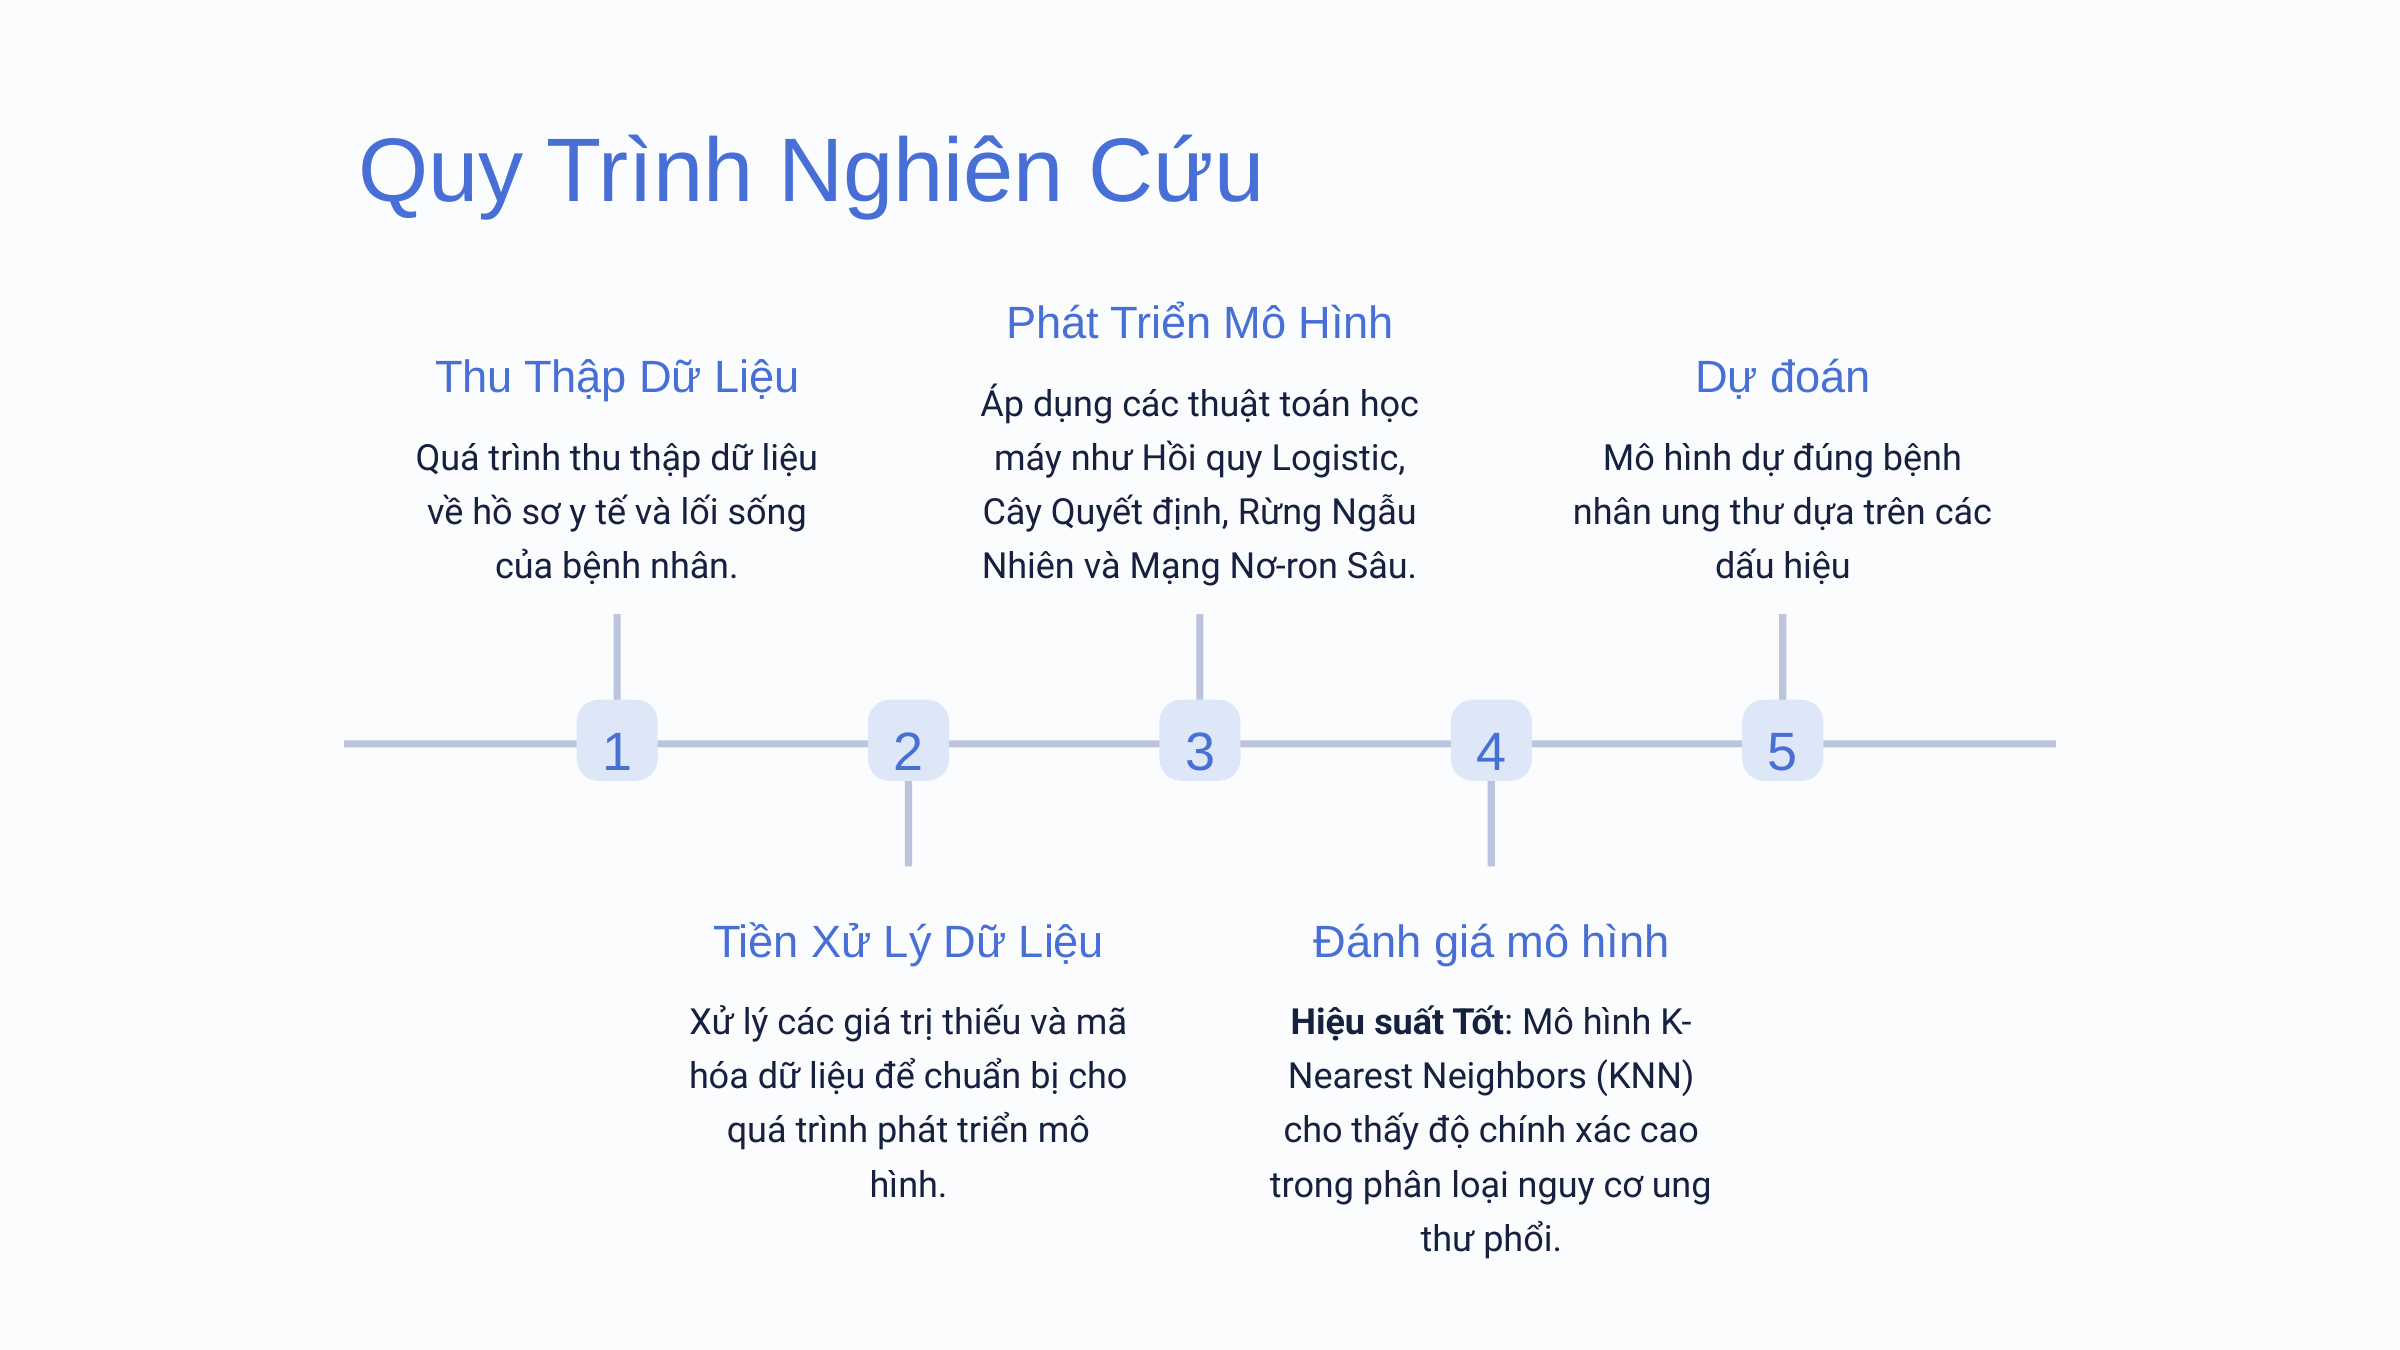

Quy Trình Nghiên Cứu
Phát Triển Mô Hình
Thu Thập Dữ Liệu
Dự đoán
Áp dụng các thuật toán học máy như Hồi quy Logistic, Cây Quyết định, Rừng Ngẫu Nhiên và Mạng Nơ-ron Sâu.
Quá trình thu thập dữ liệu về hồ sơ y tế và lối sống của bệnh nhân.
Mô hình dự đúng bệnh nhân ung thư dựa trên các dấu hiệu

1
2
3
4
5

Tiền Xử Lý Dữ Liệu
Đánh giá mô hình
Xử lý các giá trị thiếu và mã hóa dữ liệu để chuẩn bị cho quá trình phát triển mô hình.
Hiệu suất Tốt: Mô hình K-Nearest Neighbors (KNN) cho thấy độ chính xác cao trong phân loại nguy cơ ung thư phổi.